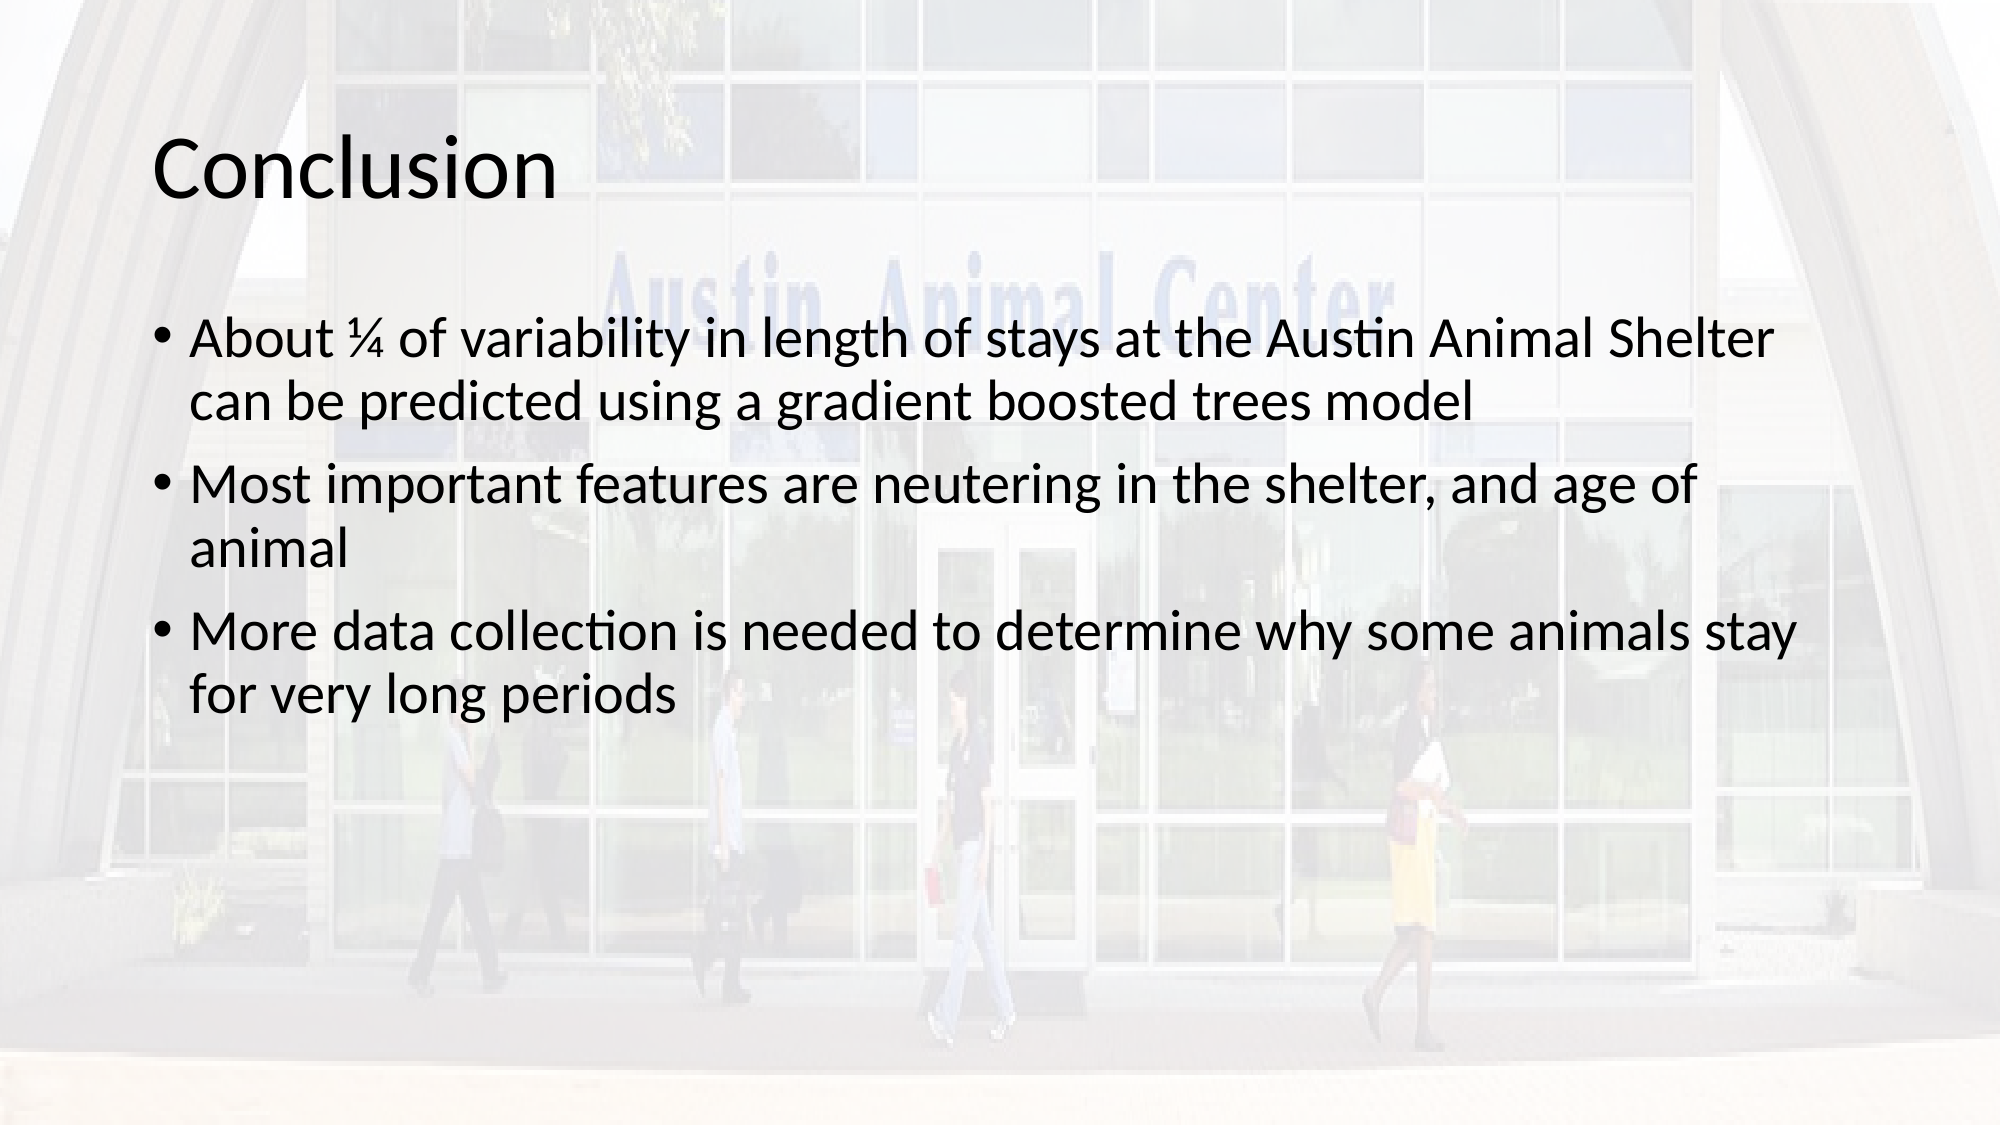

# Conclusion
About ¼ of variability in length of stays at the Austin Animal Shelter can be predicted using a gradient boosted trees model
Most important features are neutering in the shelter, and age of animal
More data collection is needed to determine why some animals stay for very long periods